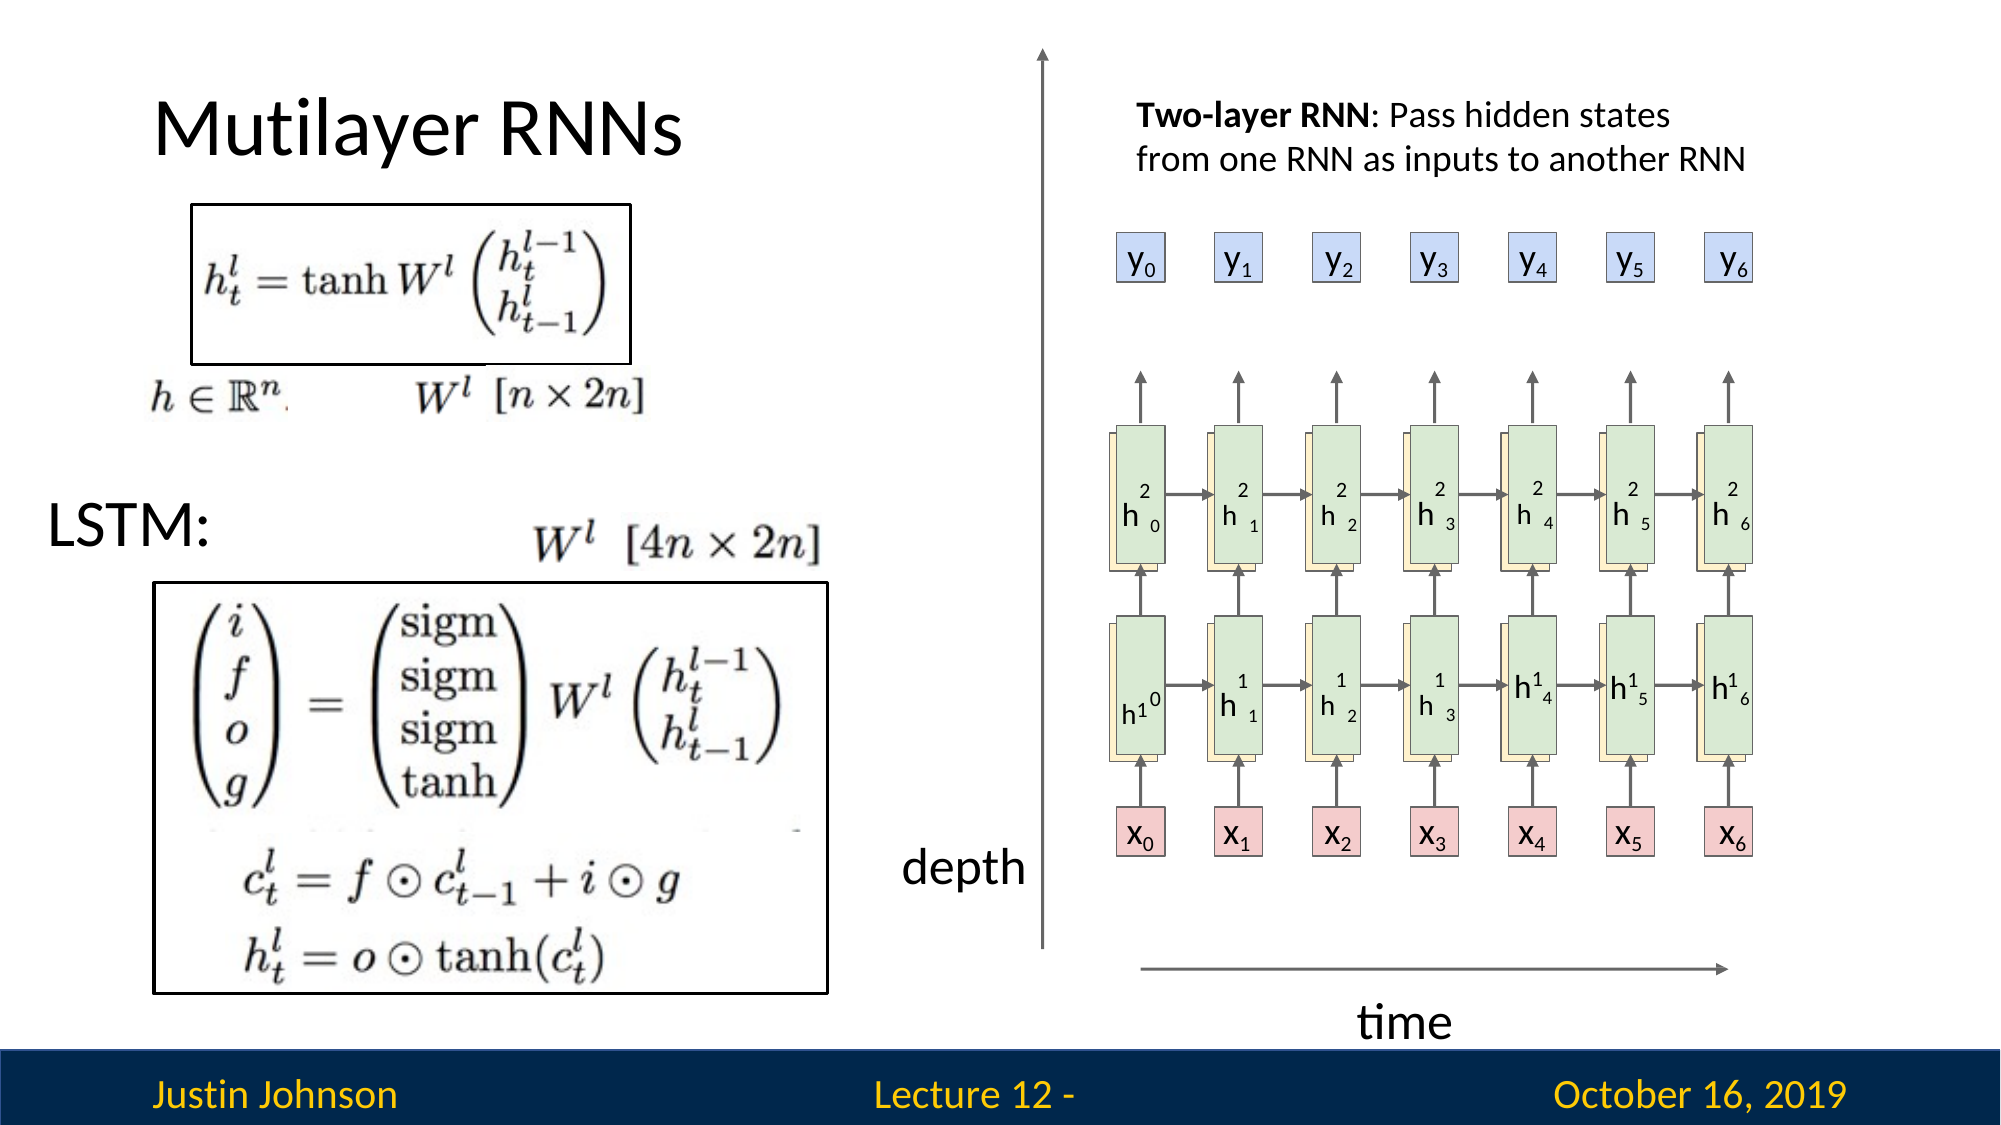

# Mutilayer RNNs

Two-layer RNN: Pass hidden states from one RNN as inputs to another RNN

y0
y1
y2
y3
y4
y5
y6

2
2
2
2
h 3	h 4	h 5	h 6
2
2
h 0	h 1	h 2
2
LSTM:

1
1
1
1
h 4
1
h 1	h 2	h 3
h 5	h 6
1
h1

0

x0
x1
x2
x3
x4
x5
x6
depth

time
Justin Johnson
October 16, 2019
Lecture 12 - 133